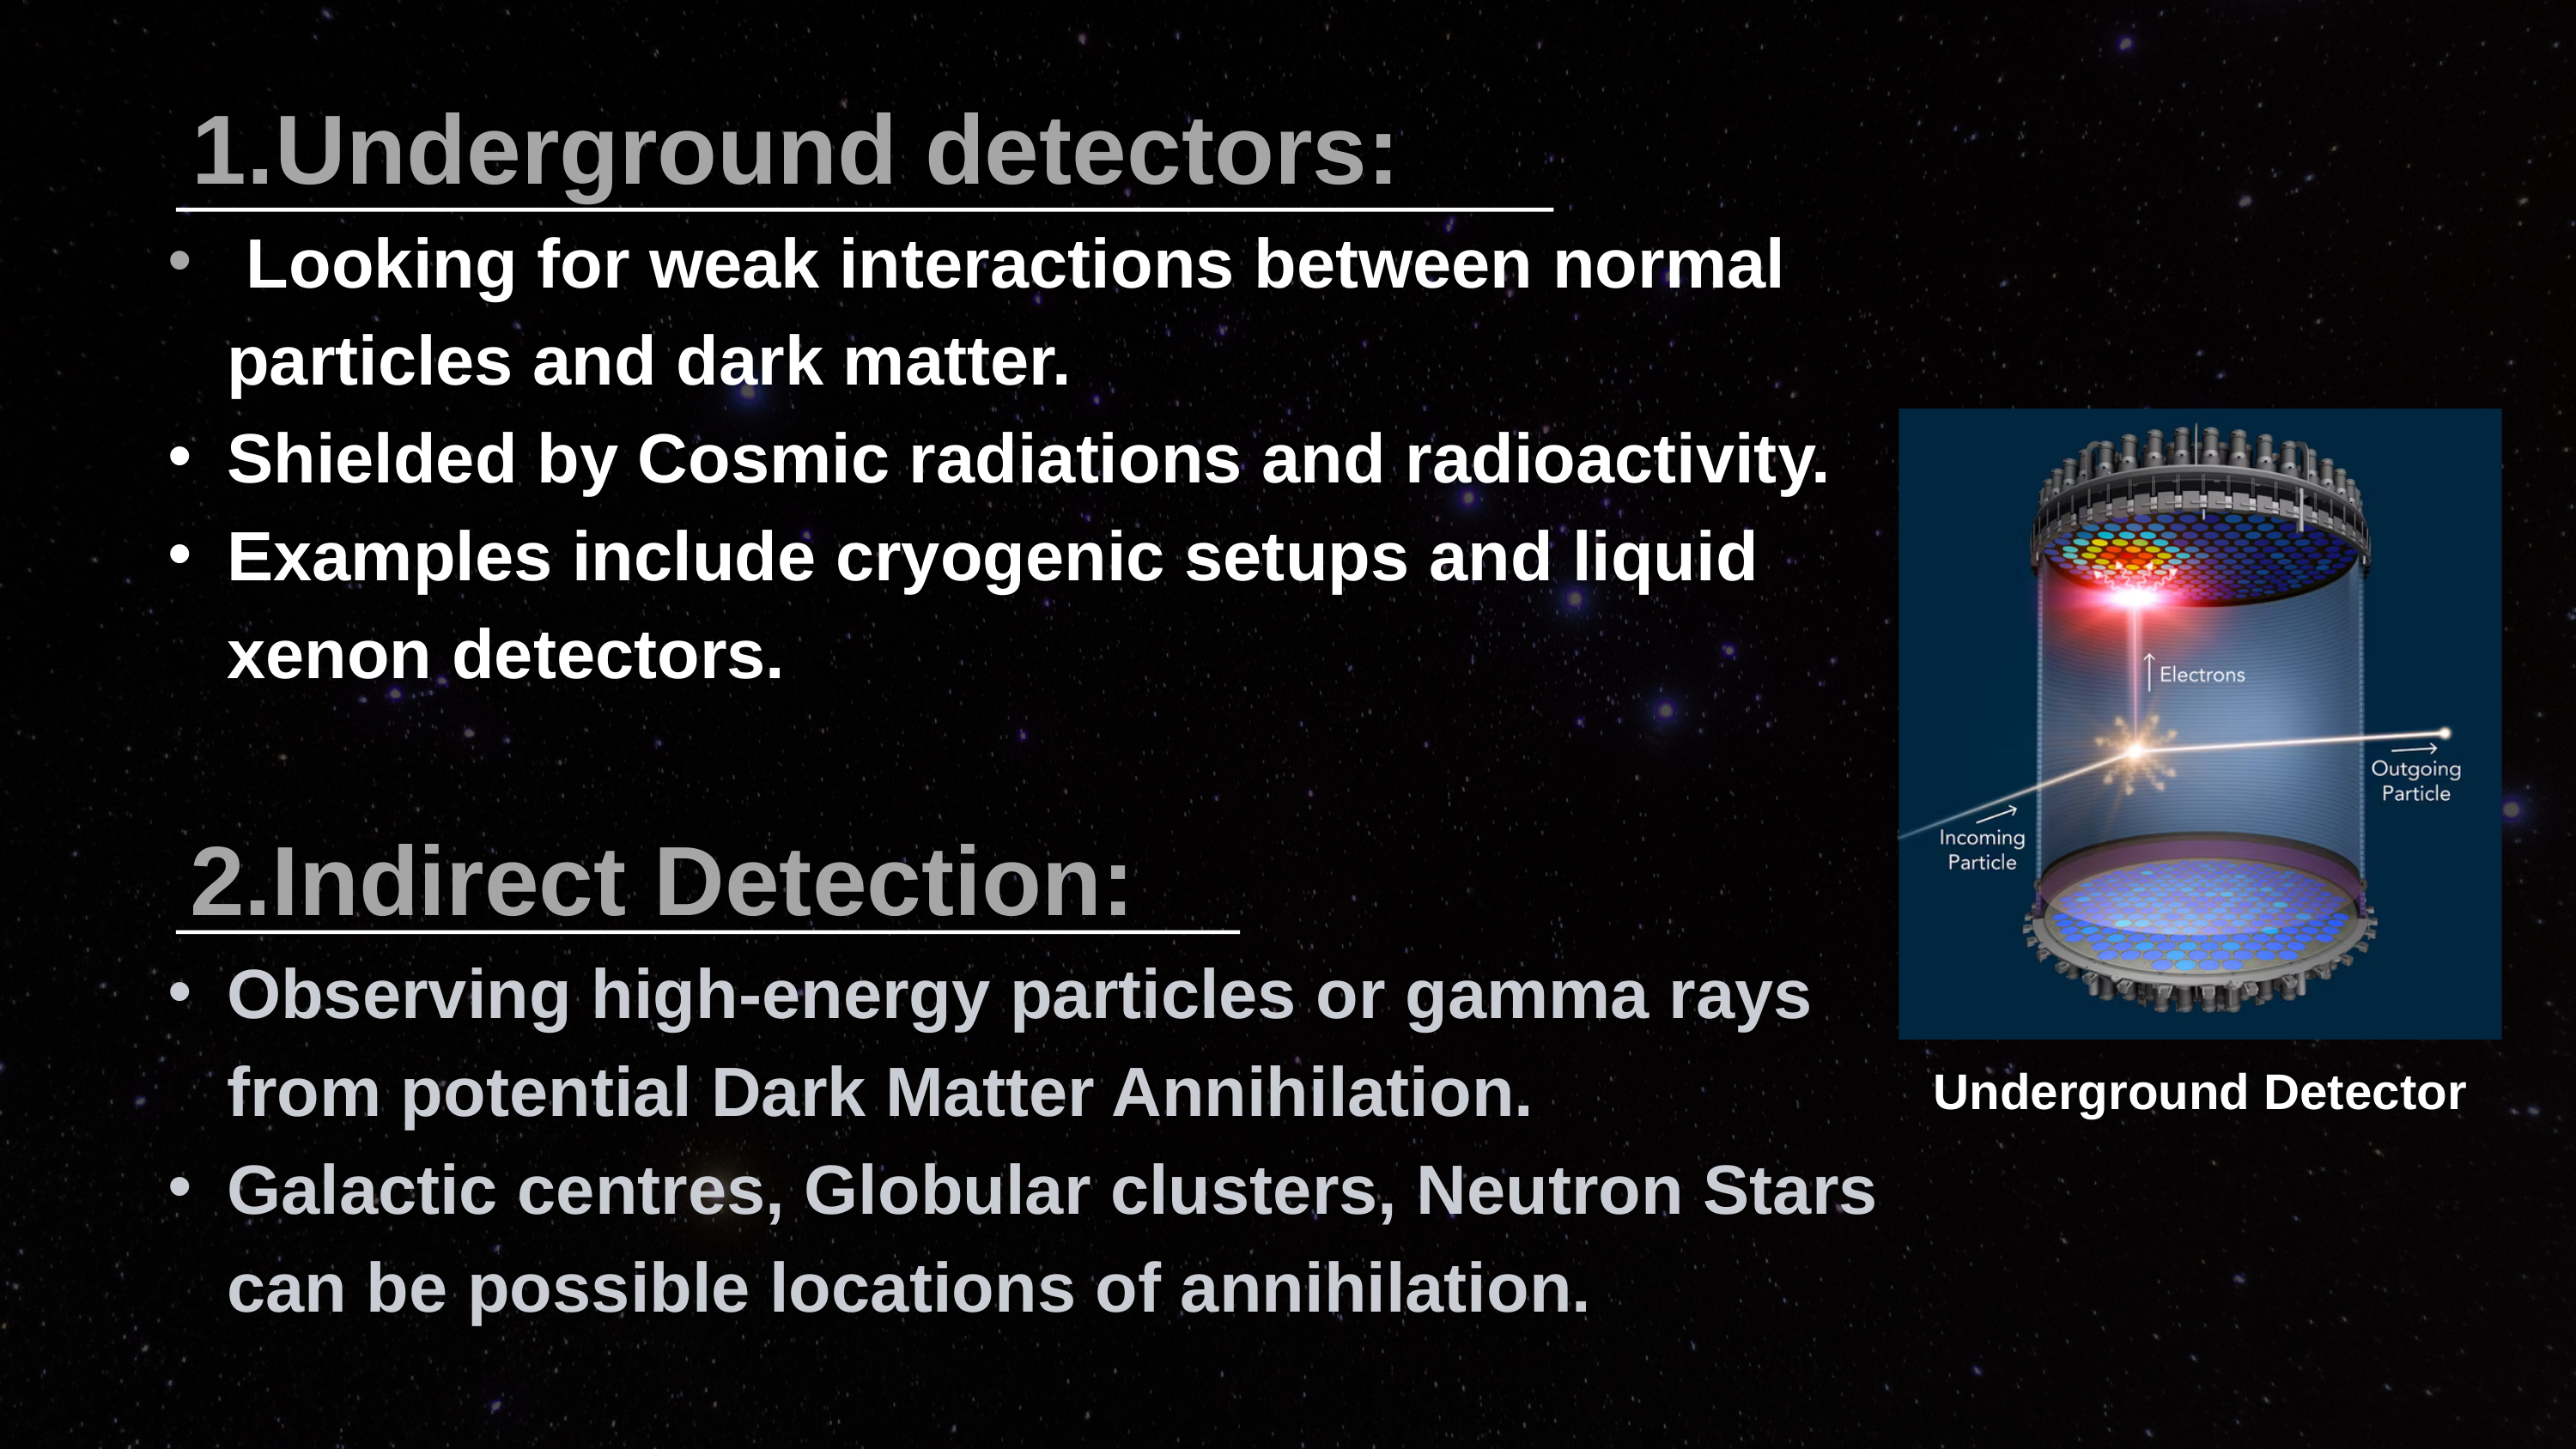

Underground detectors:
 Looking for weak interactions between normal particles and dark matter.
Shielded by Cosmic radiations and radioactivity.
Examples include cryogenic setups and liquid xenon detectors.

   2.Indirect Detection:
Observing high-energy particles or gamma rays from potential Dark Matter Annihilation.
Galactic centres, Globular clusters, Neutron Stars can be possible locations of annihilation.

Underground Detector